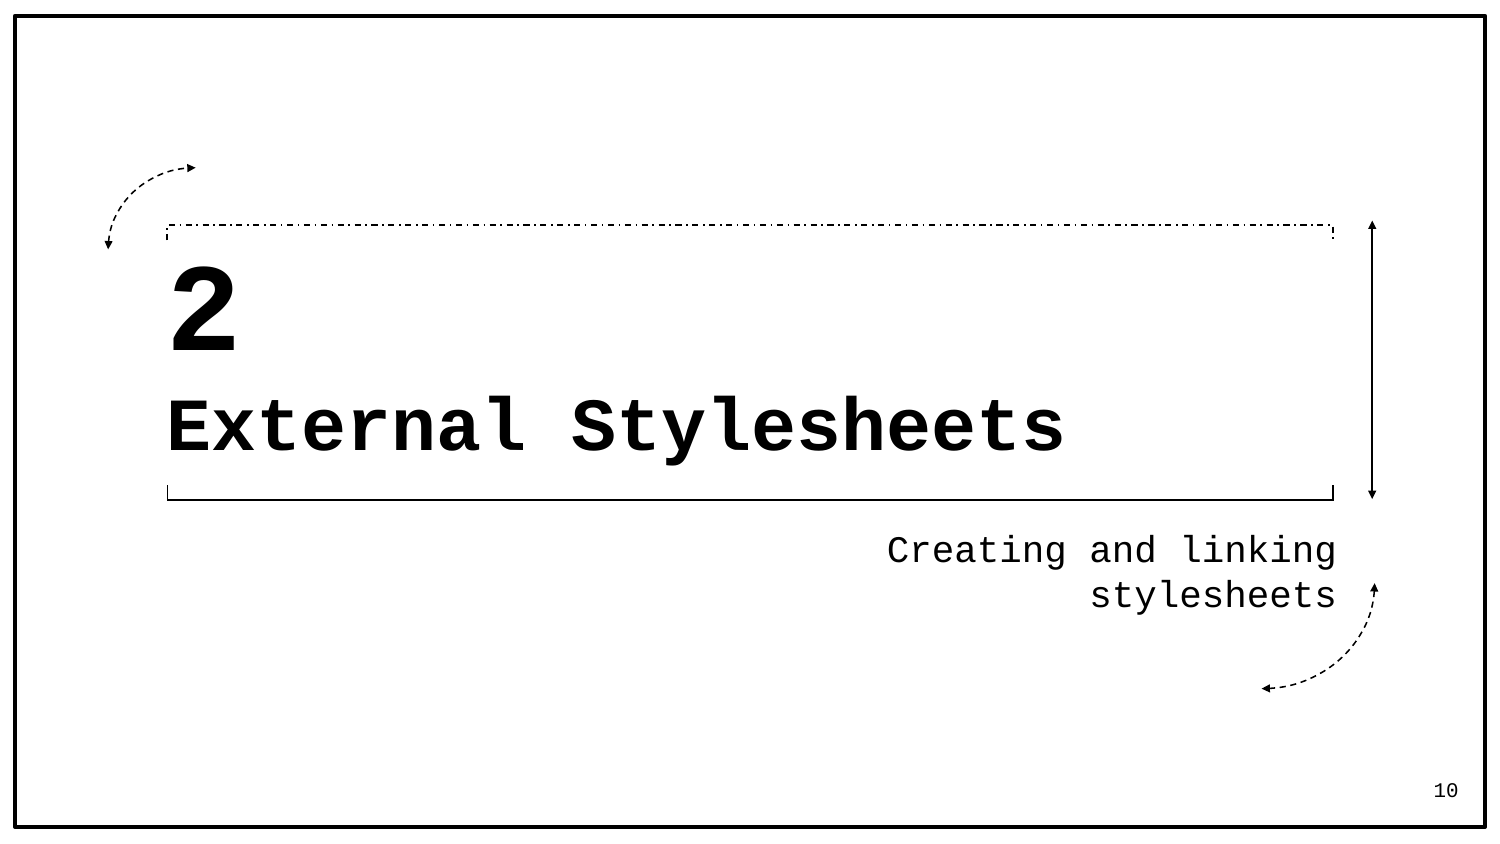

# 2
External Stylesheets
Creating and linking stylesheets
10